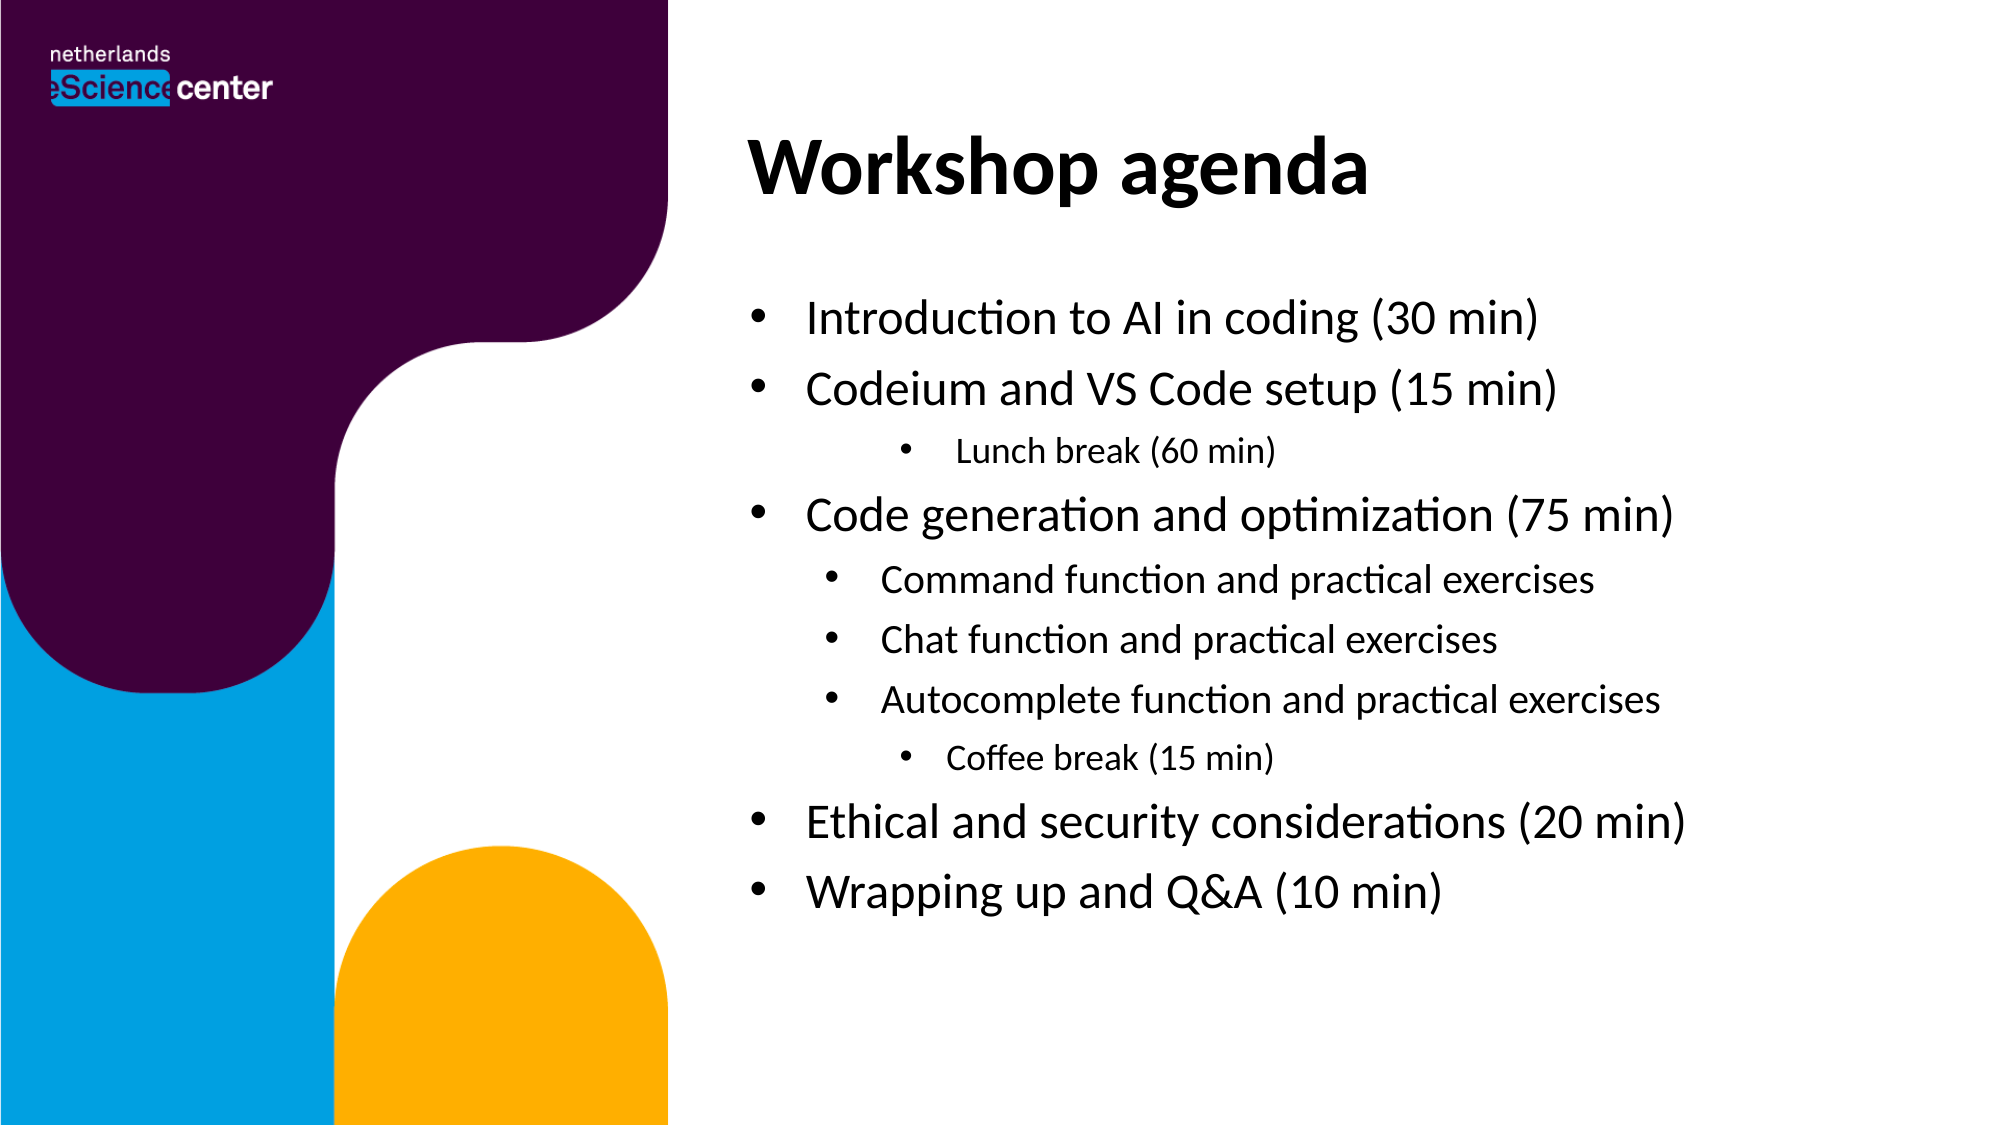

Workshop agenda
Introduction to AI in coding (30 min)
Codeium and VS Code setup (15 min)
Lunch break (60 min)
Code generation and optimization (75 min)
Command function and practical exercises
Chat function and practical exercises
Autocomplete function and practical exercises
Coffee break (15 min)
Ethical and security considerations (20 min)
Wrapping up and Q&A (10 min)